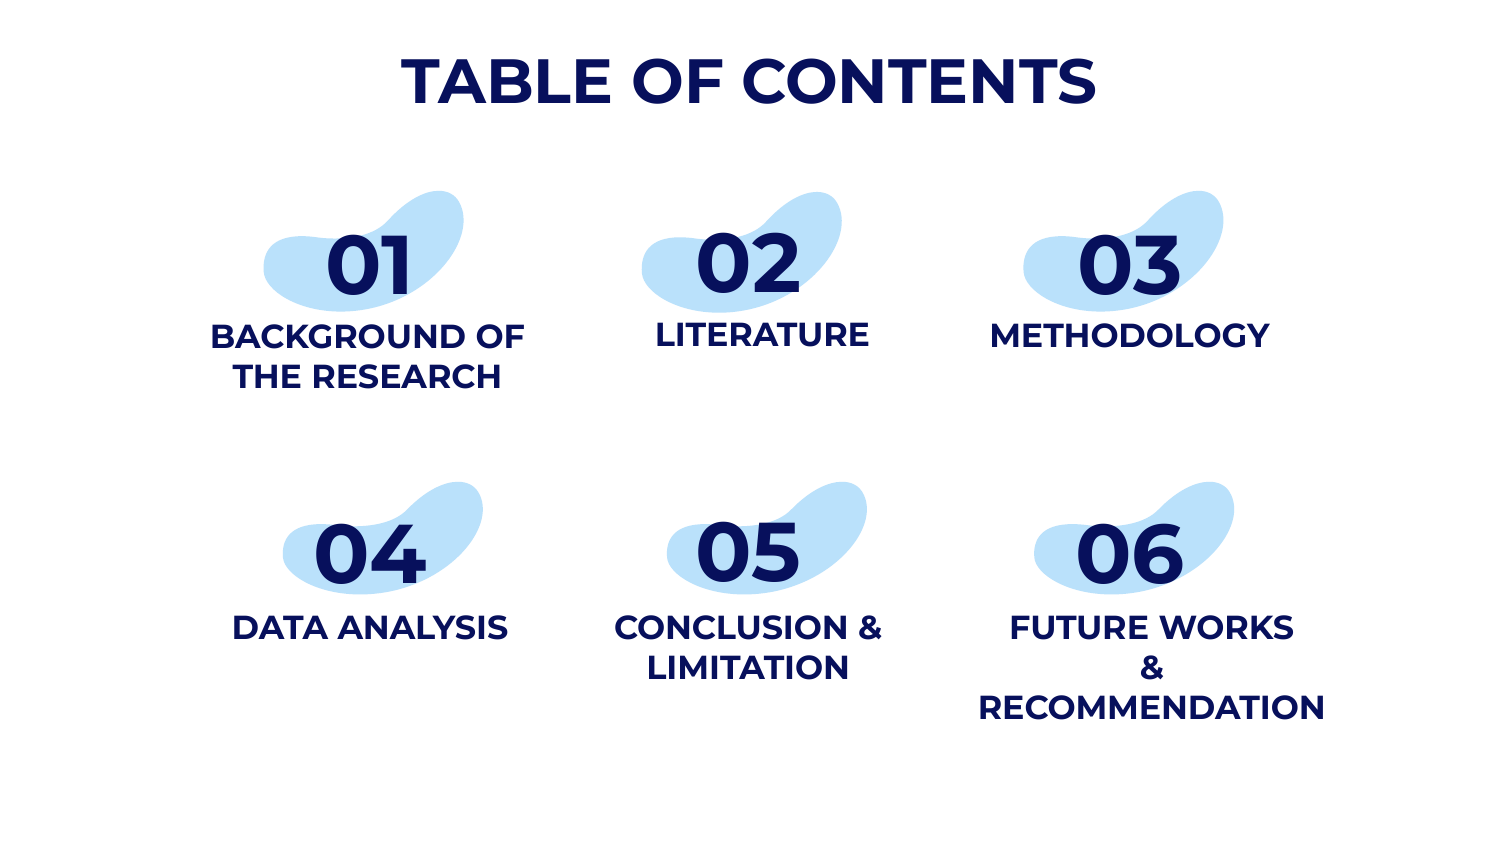

# TABLE OF CONTENTS
02
01
03
LITERATURE
METHODOLOGY
BACKGROUND OF THE RESEARCH
05
04
06
FUTURE WORKS
&
RECOMMENDATION
DATA ANALYSIS
CONCLUSION & LIMITATION